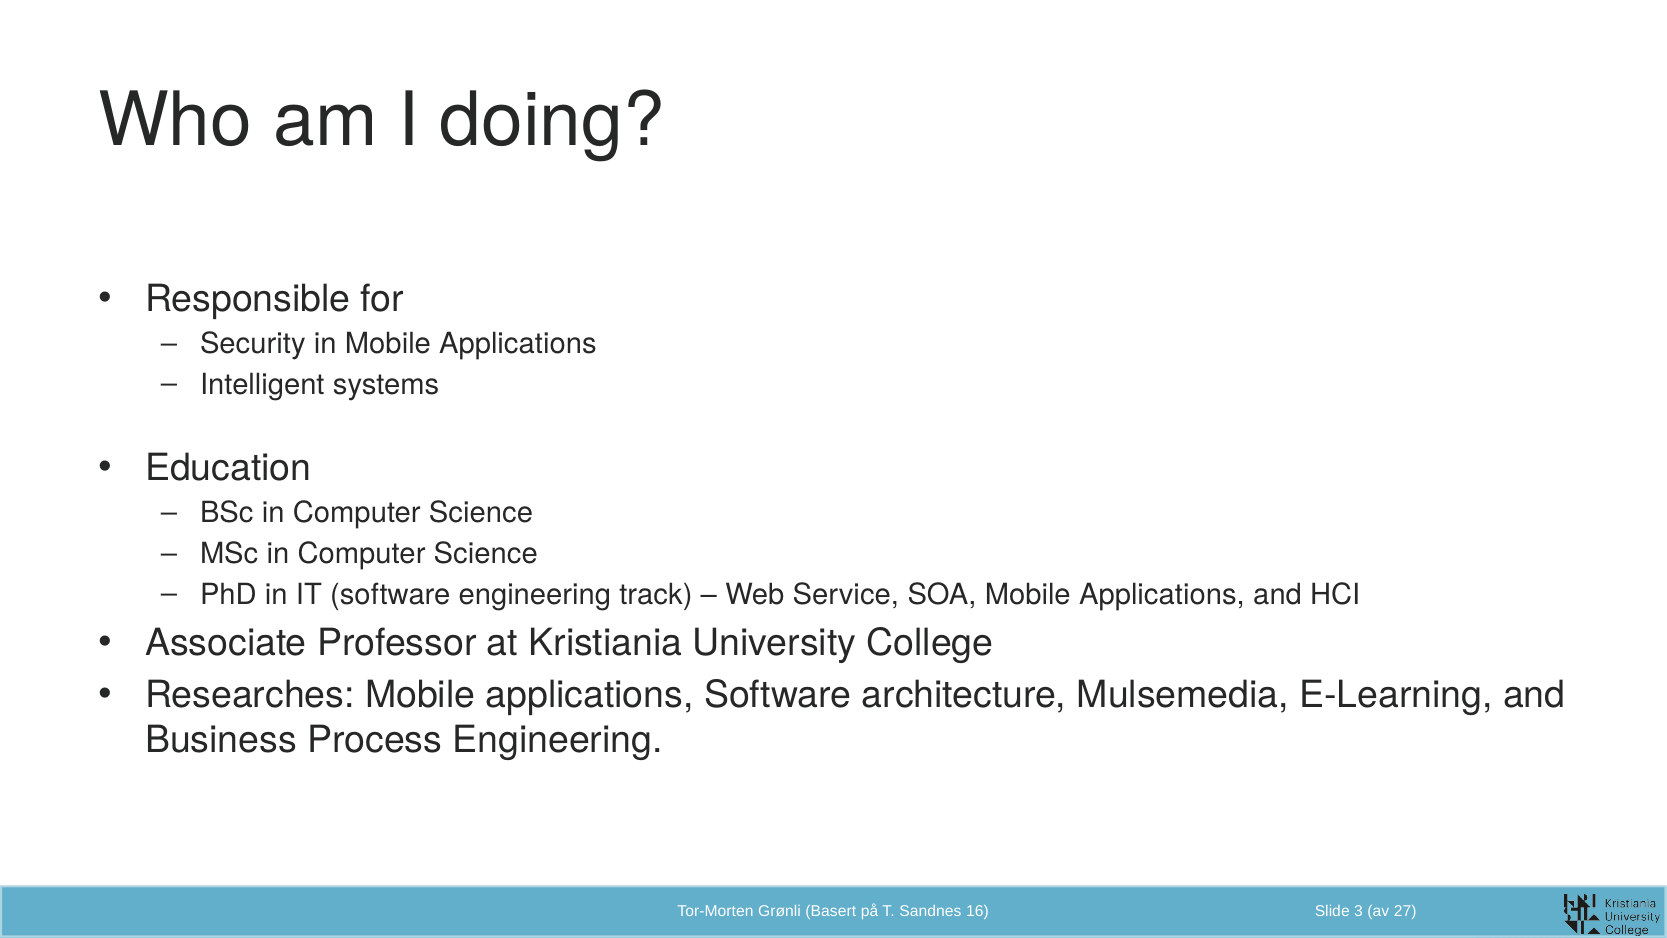

# Who am I doing?

Responsible for
Security in Mobile Applications
Intelligent systems

Education
BSc in Computer Science
MSc in Computer Science
PhD in IT (software engineering track) – Web Service, SOA, Mobile Applications, and HCI
Associate Professor at Kristiania University College
Researches: Mobile applications, Software architecture, Mulsemedia, E-Learning, and Business Process Engineering.
Tor-Morten Grønli (Basert på T. Sandnes 16)
Slide 3 (av 27)